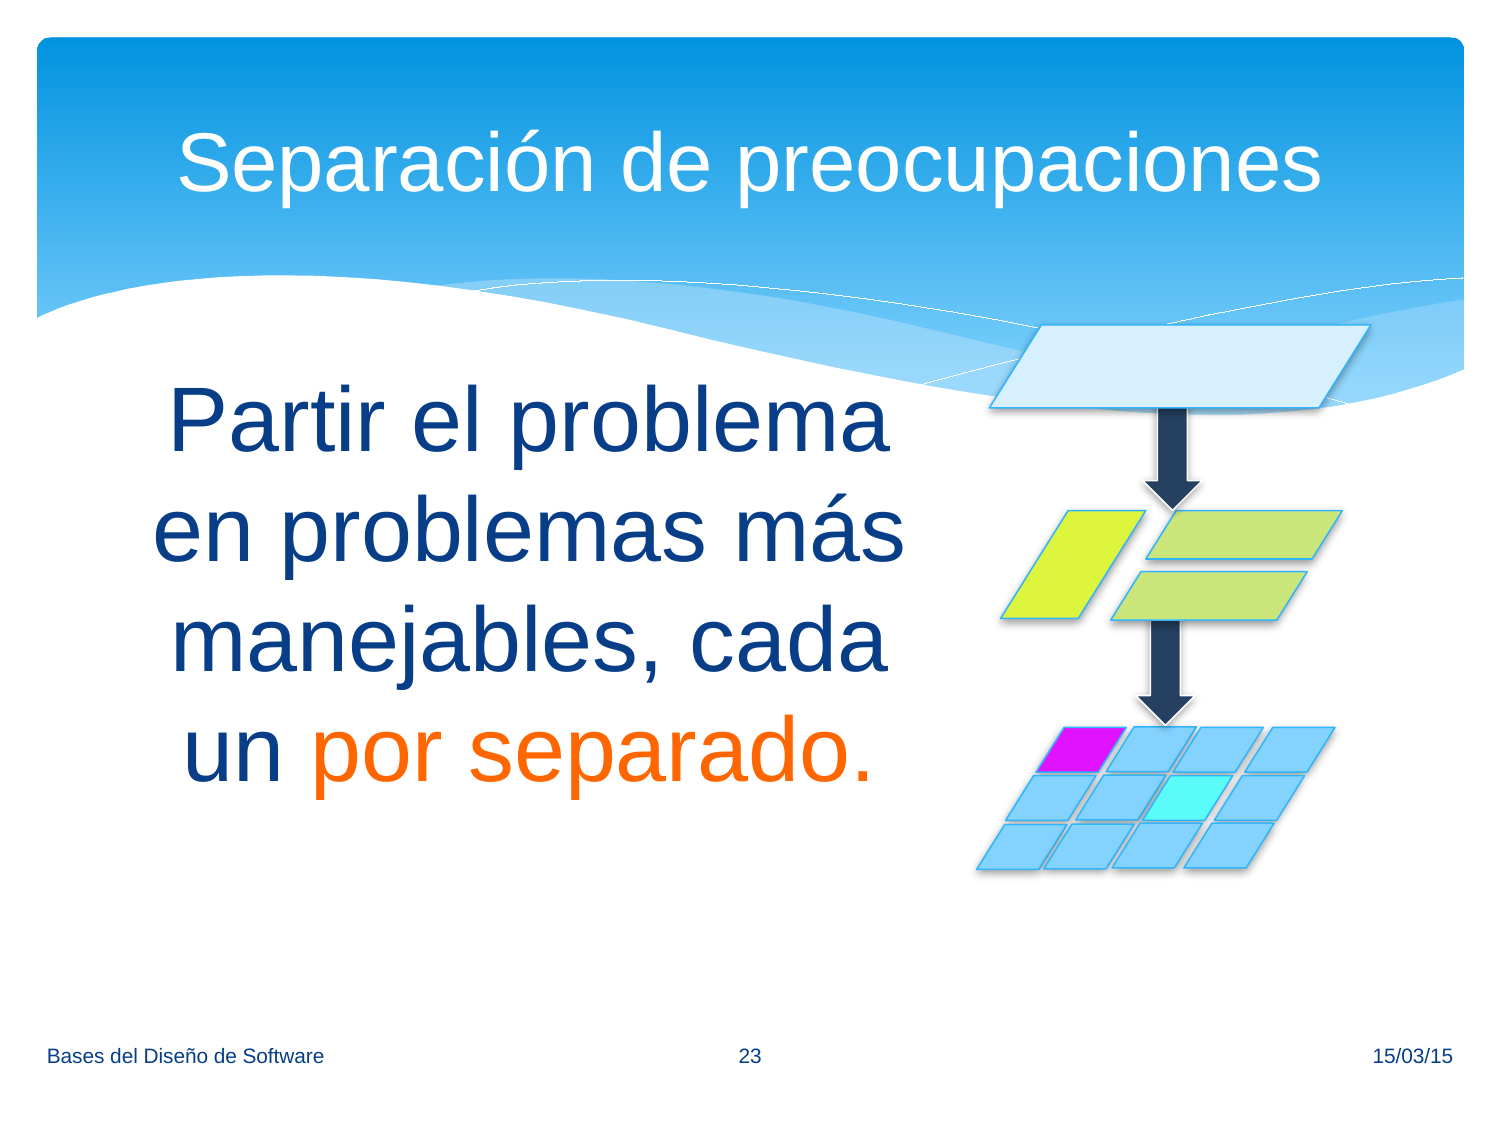

# Separación de preocupaciones

Partir el problema en problemas más manejables, cada un por separado.

23
Bases del Diseño de Software
15/03/15